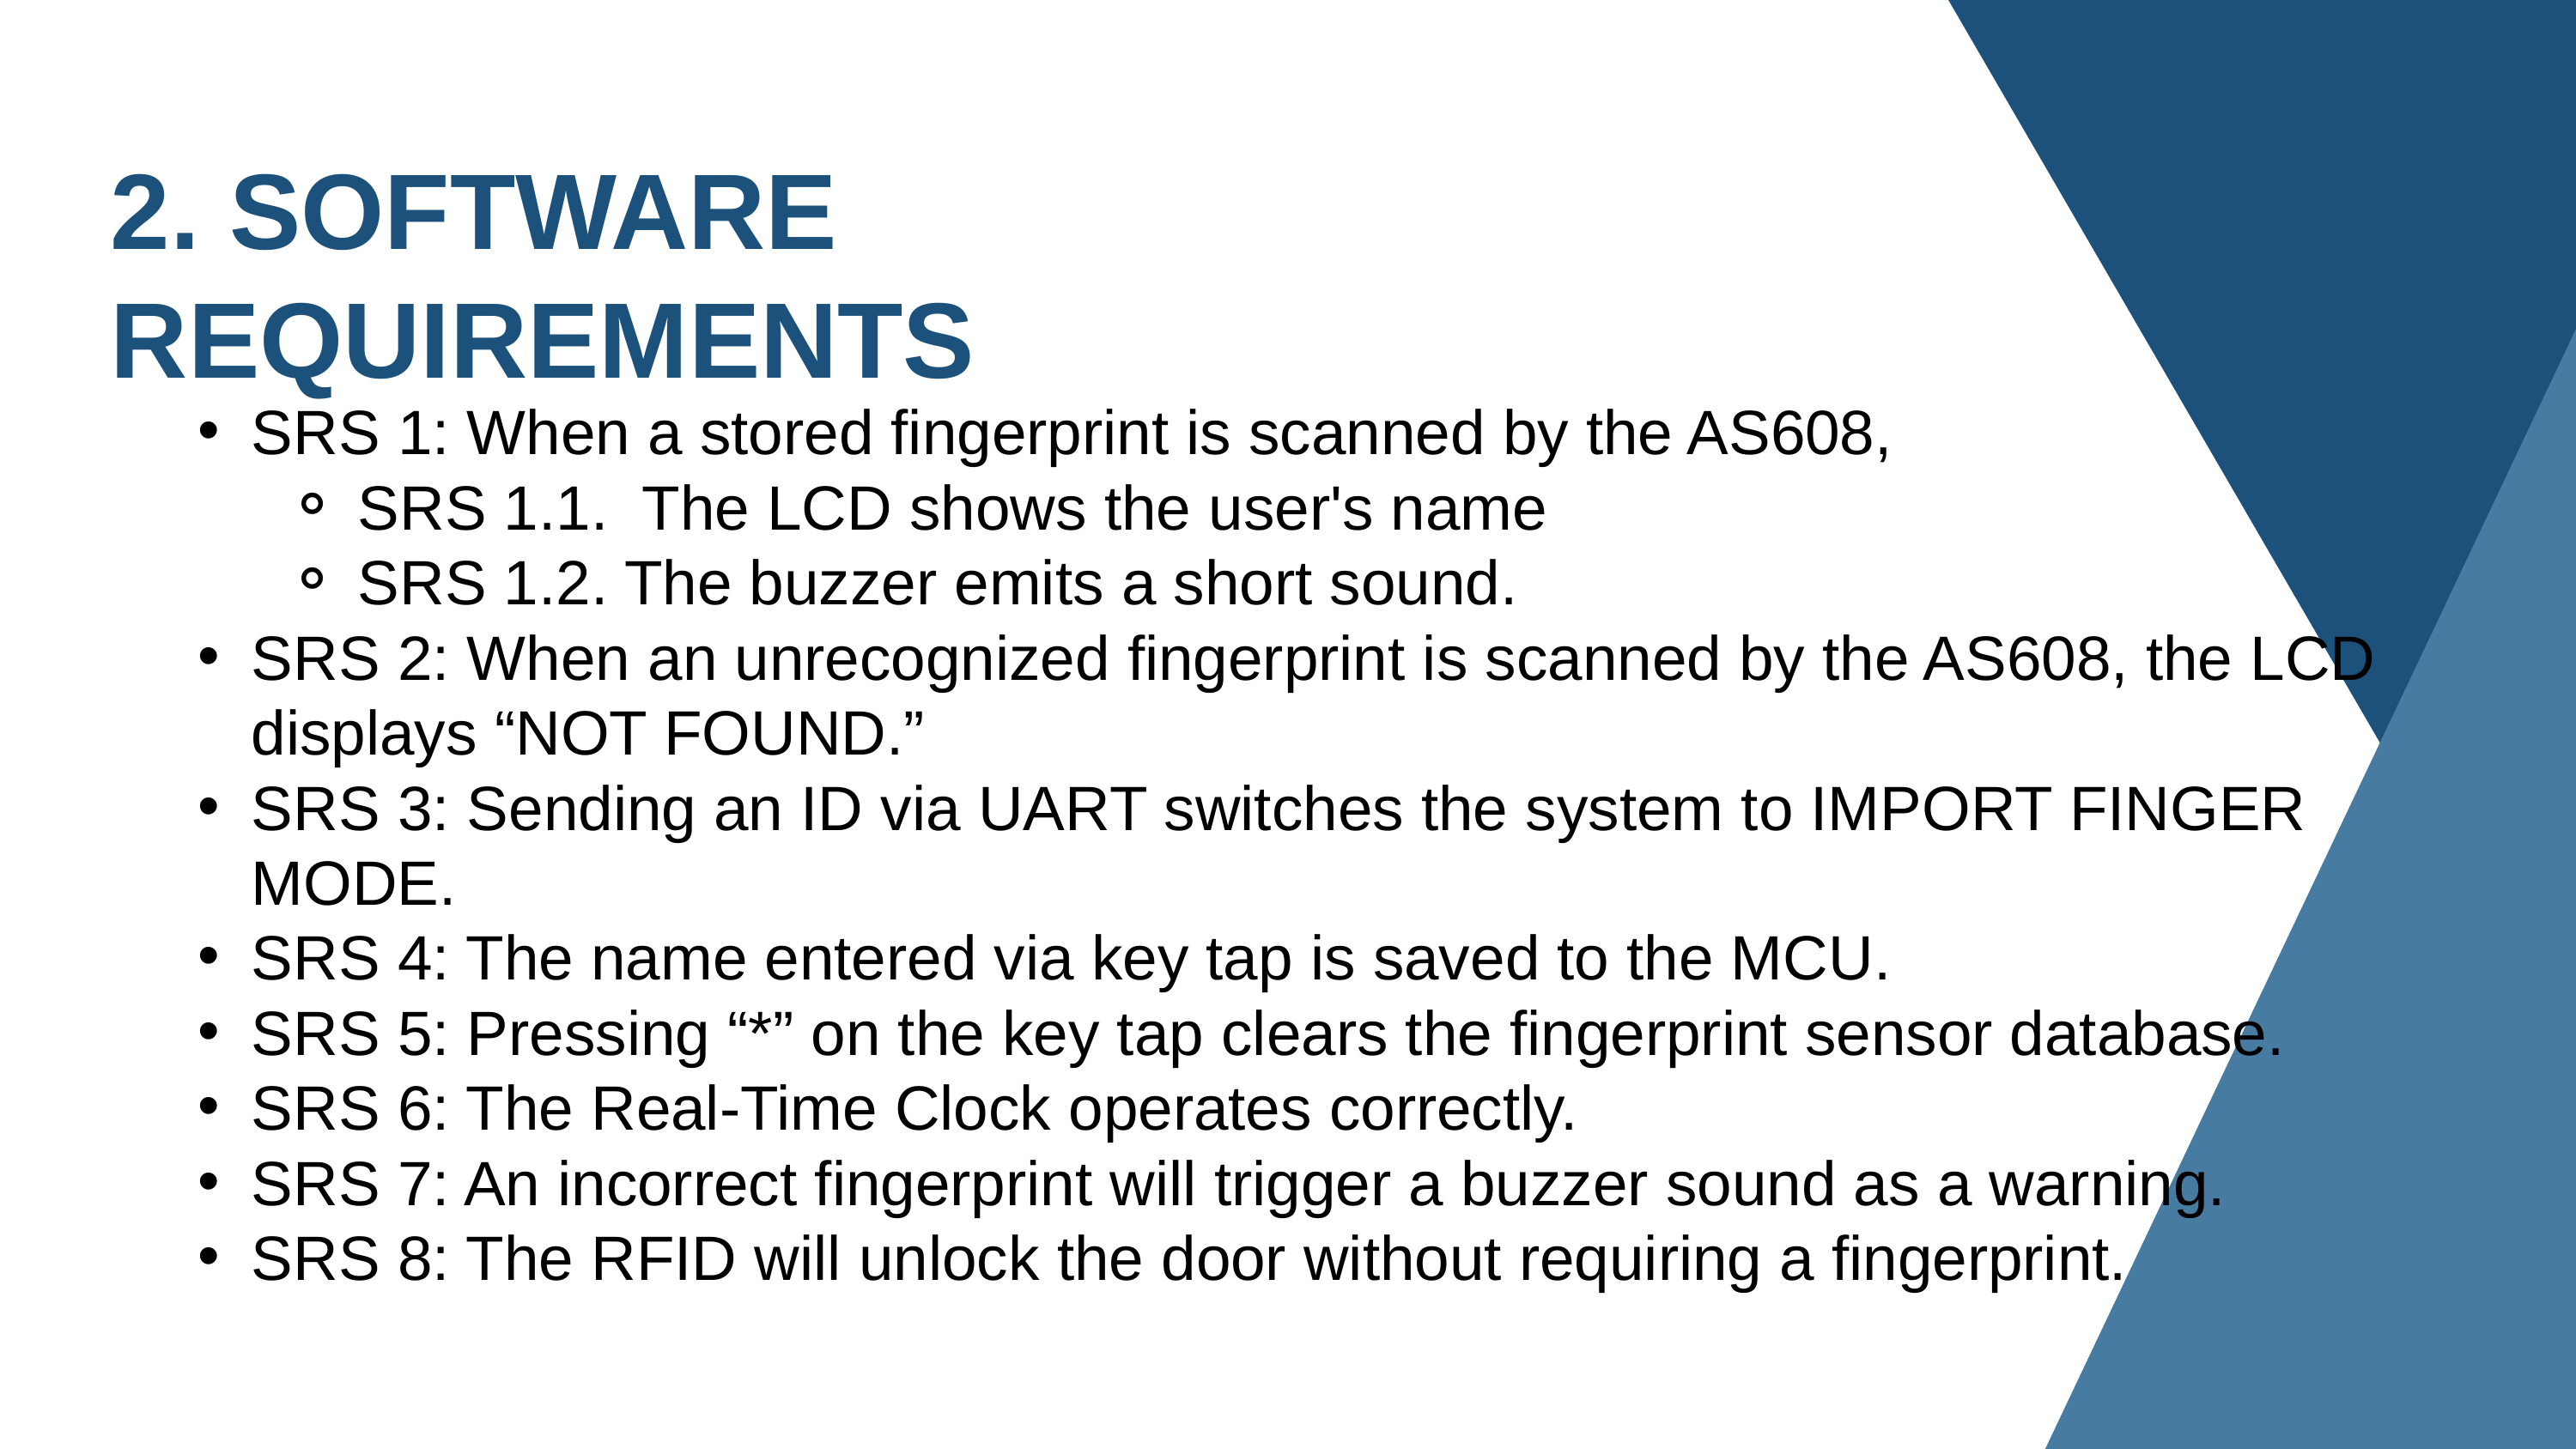

2. SOFTWARE REQUIREMENTS
SRS 1: When a stored fingerprint is scanned by the AS608,
SRS 1.1.  The LCD shows the user's name
SRS 1.2. The buzzer emits a short sound.
SRS 2: When an unrecognized fingerprint is scanned by the AS608, the LCD displays “NOT FOUND.”
SRS 3: Sending an ID via UART switches the system to IMPORT FINGER MODE.
SRS 4: The name entered via key tap is saved to the MCU.
SRS 5: Pressing “*” on the key tap clears the fingerprint sensor database.
SRS 6: The Real-Time Clock operates correctly.
SRS 7: An incorrect fingerprint will trigger a buzzer sound as a warning.
SRS 8: The RFID will unlock the door without requiring a fingerprint.